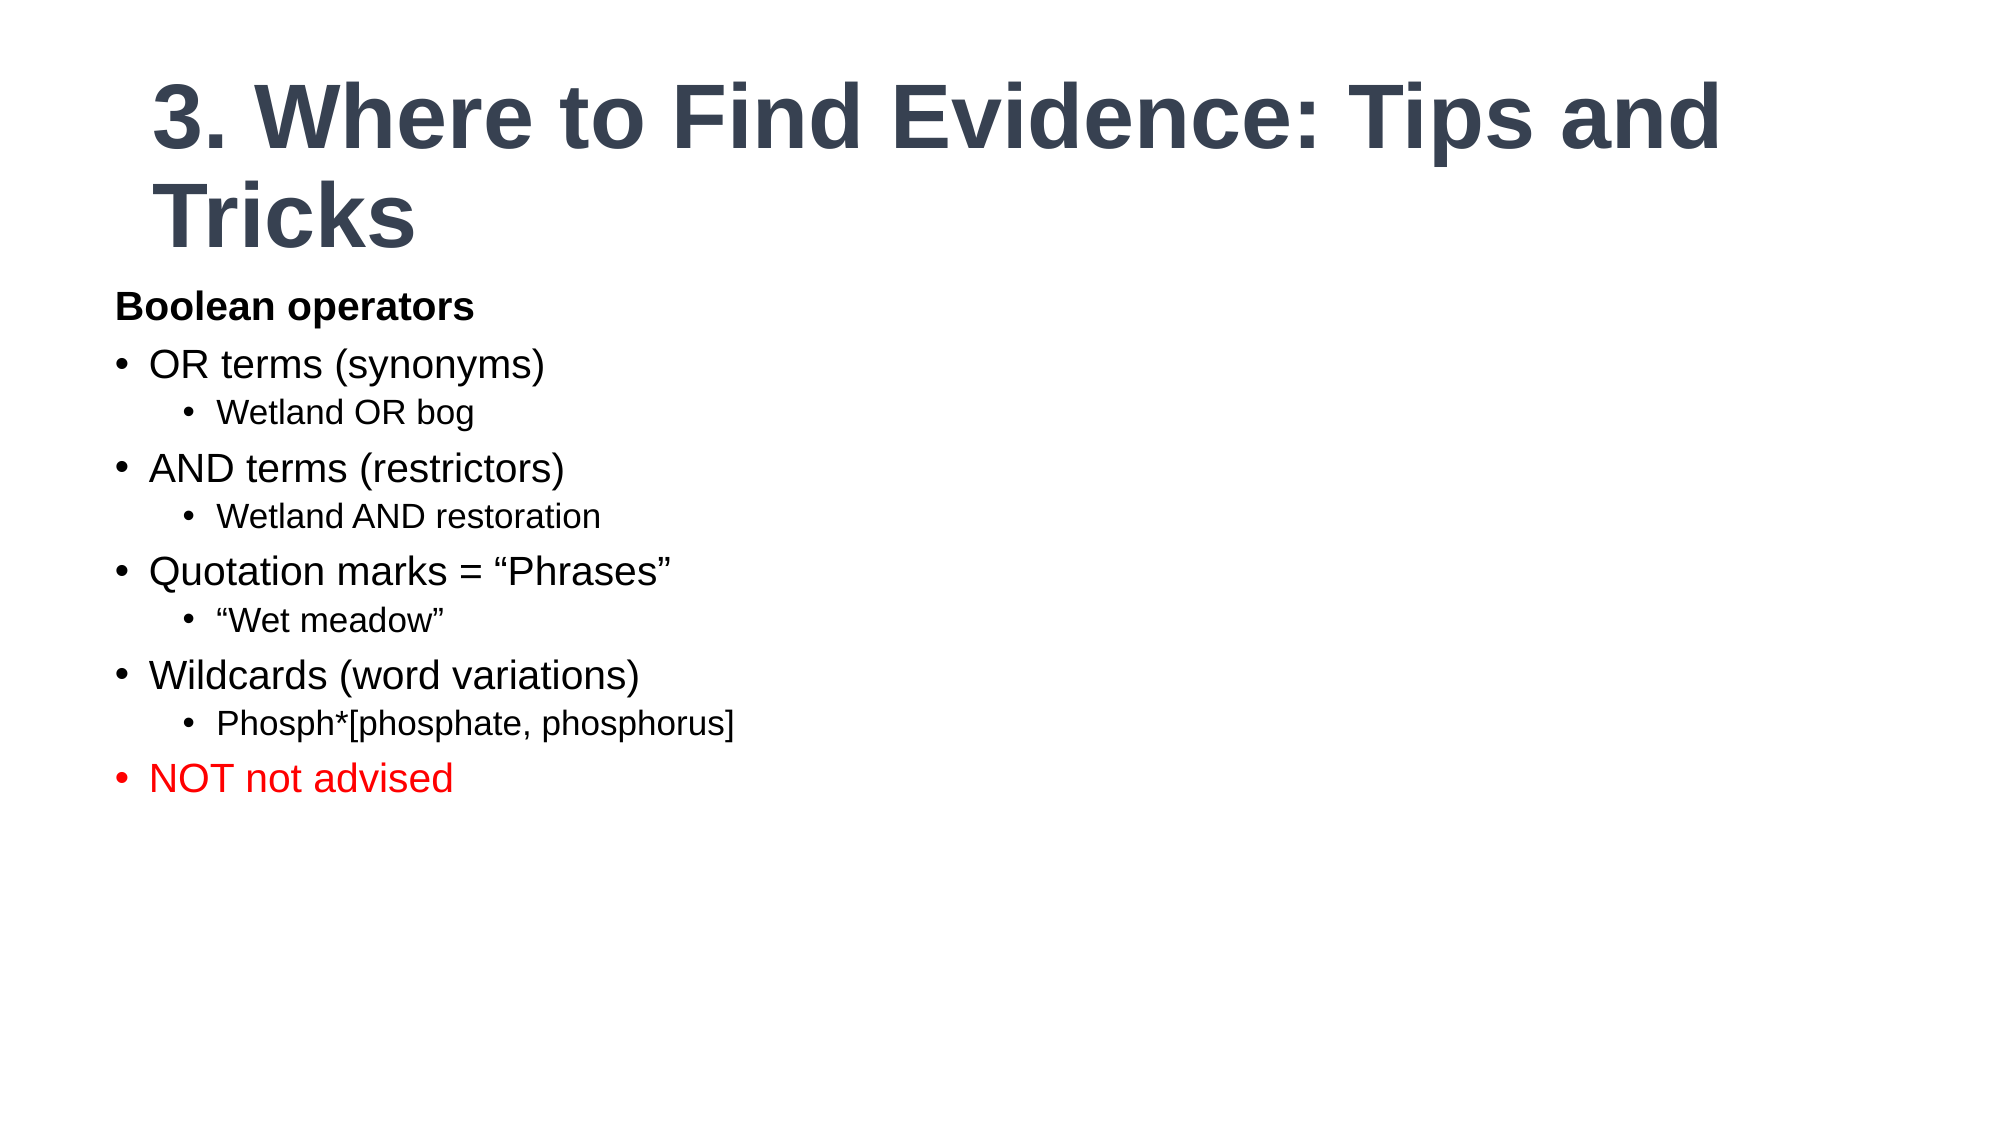

# 3. Where to Find Evidence: Tips and Tricks
Boolean operators
OR terms (synonyms)
Wetland OR bog
AND terms (restrictors)
Wetland AND restoration
Quotation marks = “Phrases”
“Wet meadow”
Wildcards (word variations)
Phosph*[phosphate, phosphorus]
NOT not advised